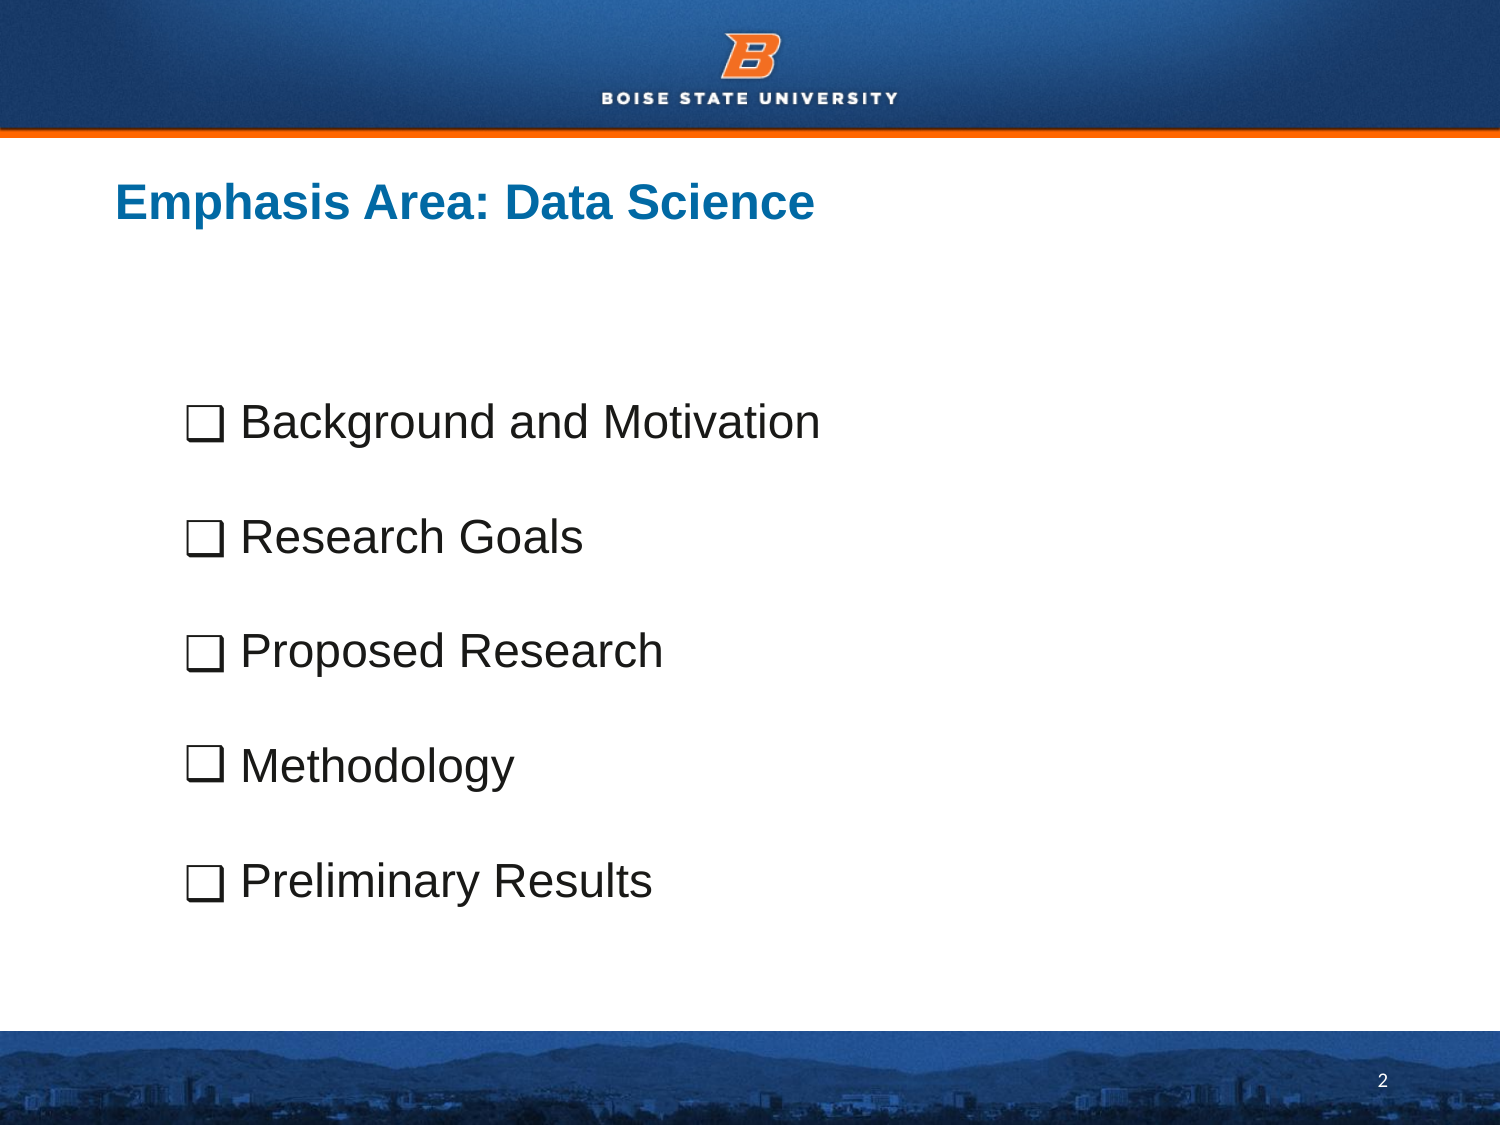

Emphasis Area: Data Science
Background and Motivation
Research Goals
Proposed Research
Methodology
Preliminary Results